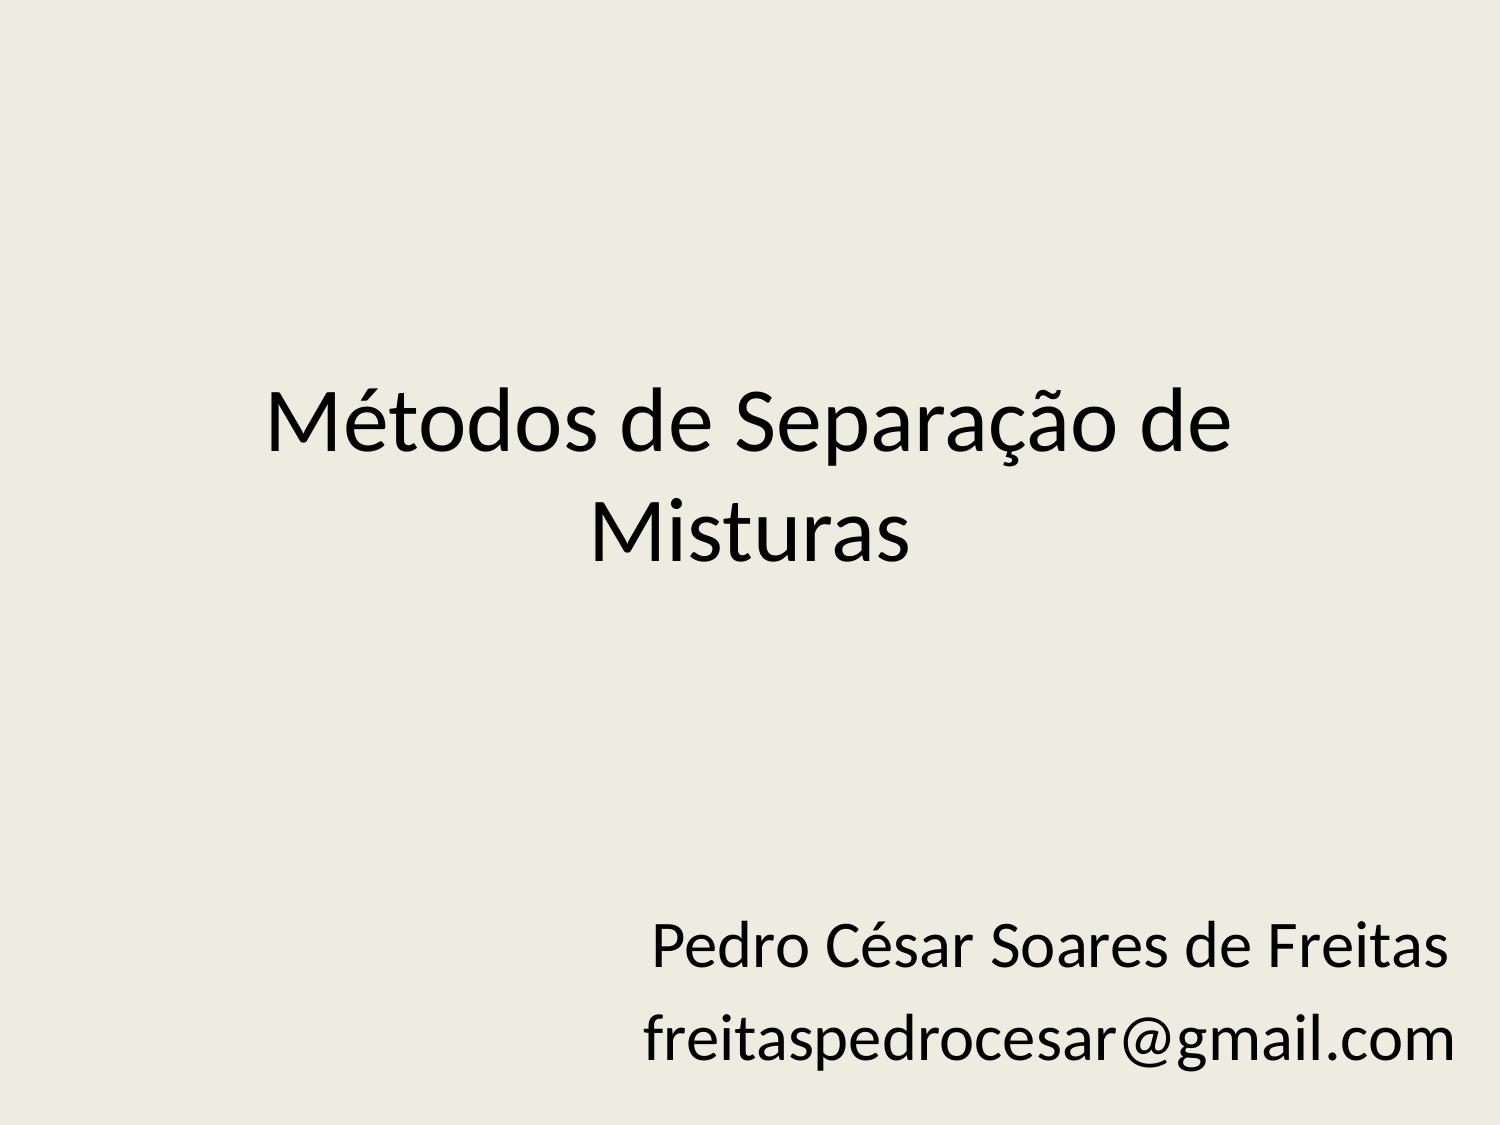

# Métodos de Separação de Misturas
Pedro César Soares de Freitas
freitaspedrocesar@gmail.com